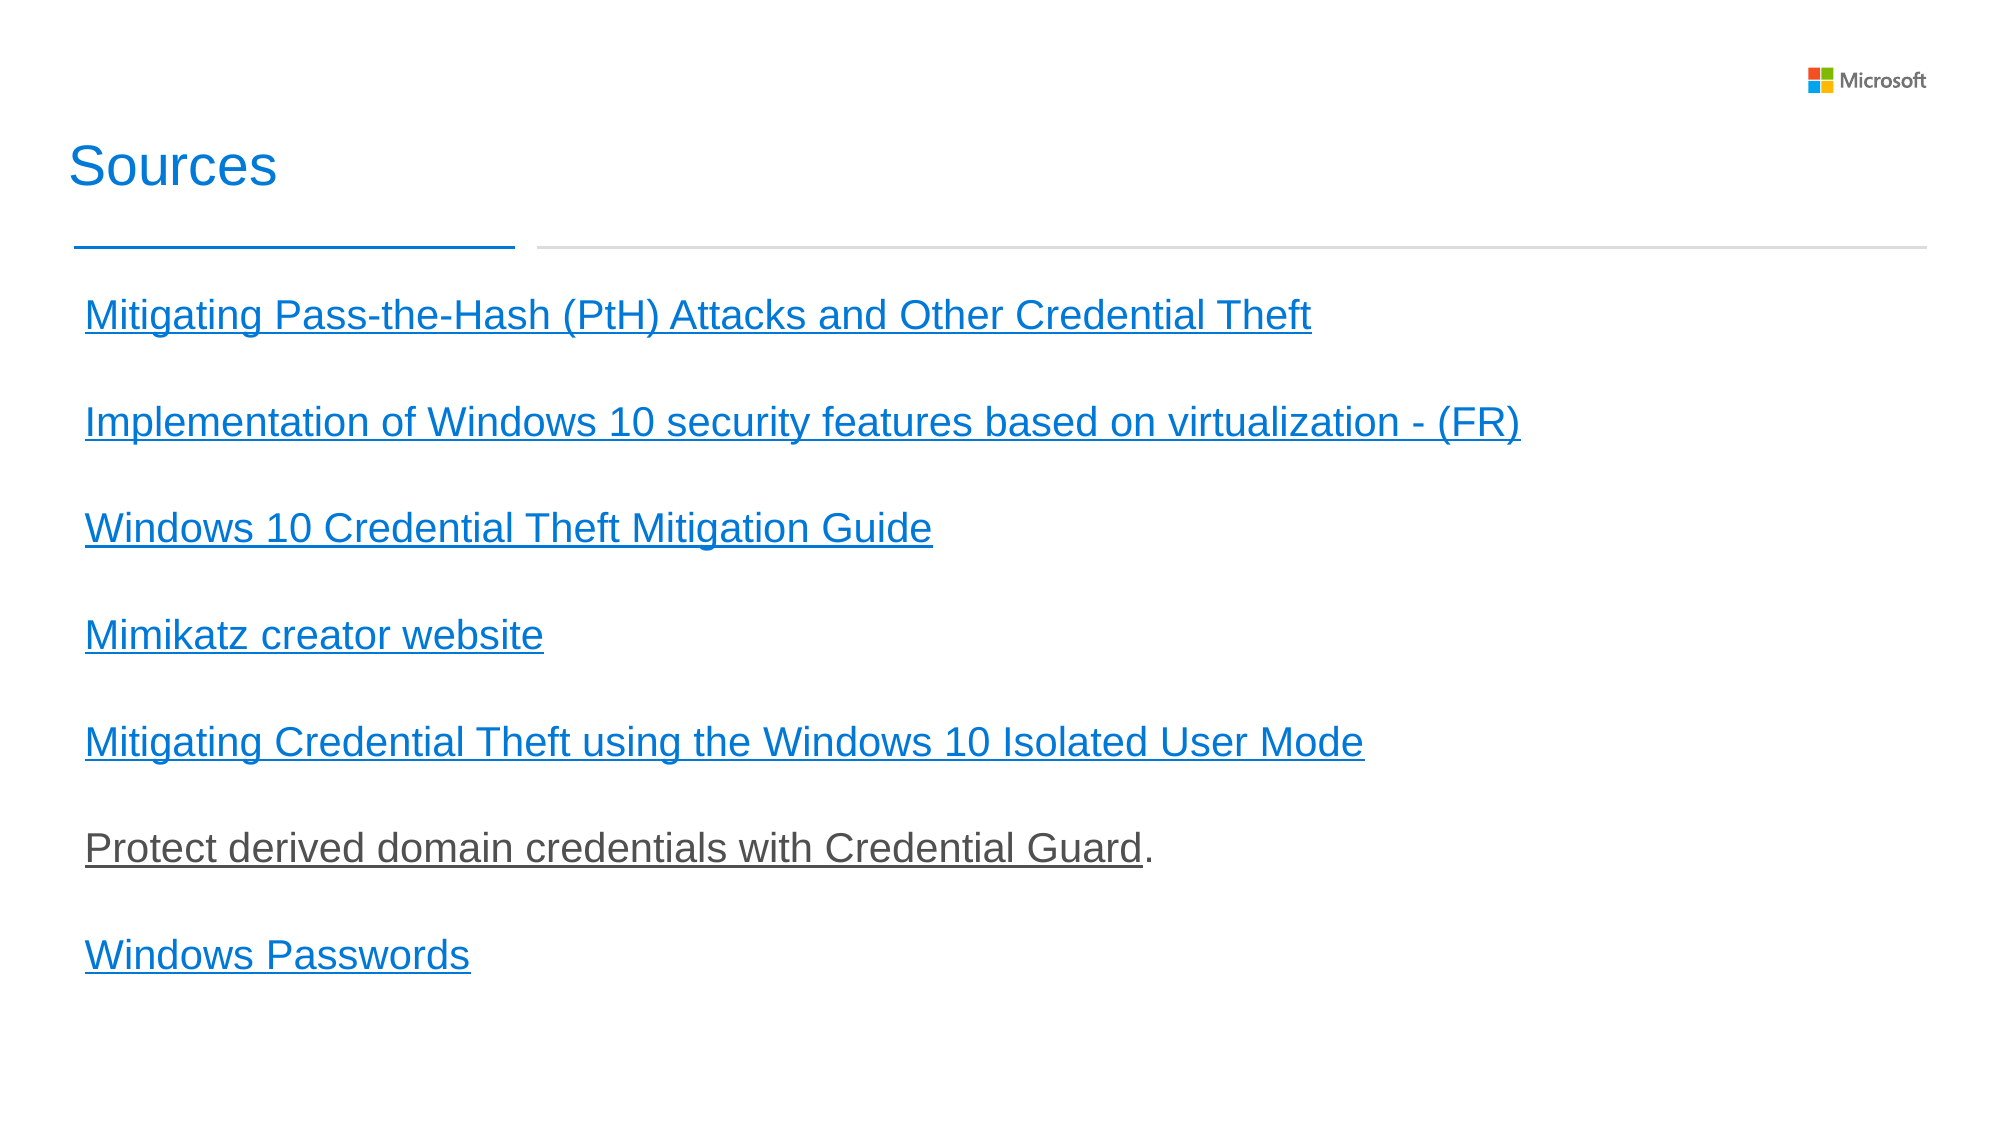

Sources
Mitigating Pass-the-Hash (PtH) Attacks and Other Credential Theft

Implementation of Windows 10 security features based on virtualization - (FR)

Windows 10 Credential Theft Mitigation Guide

Mimikatz creator website

Mitigating Credential Theft using the Windows 10 Isolated User Mode

Protect derived domain credentials with Credential Guard.

Windows Passwords